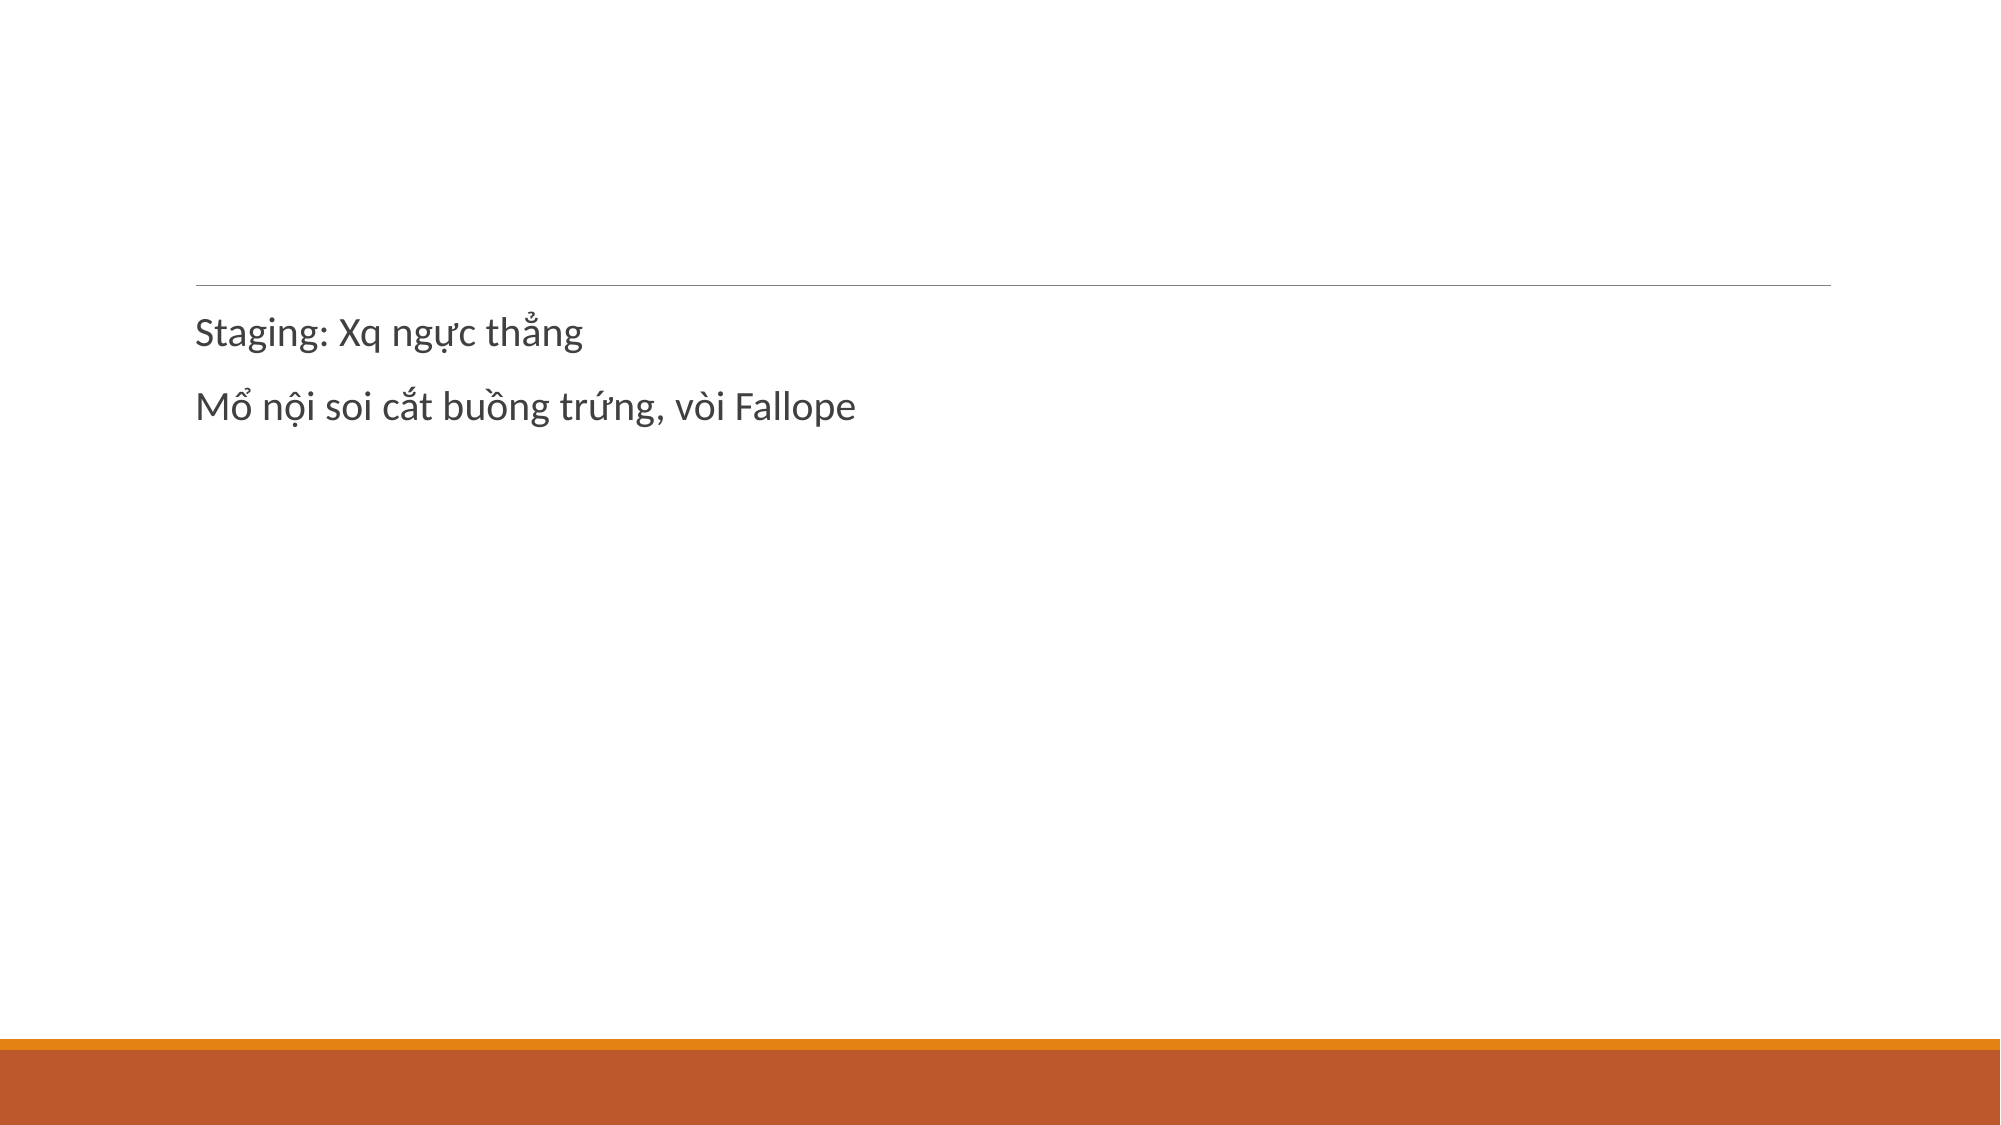

Staging: Xq ngực thẳng
Mổ nội soi cắt buồng trứng, vòi Fallope